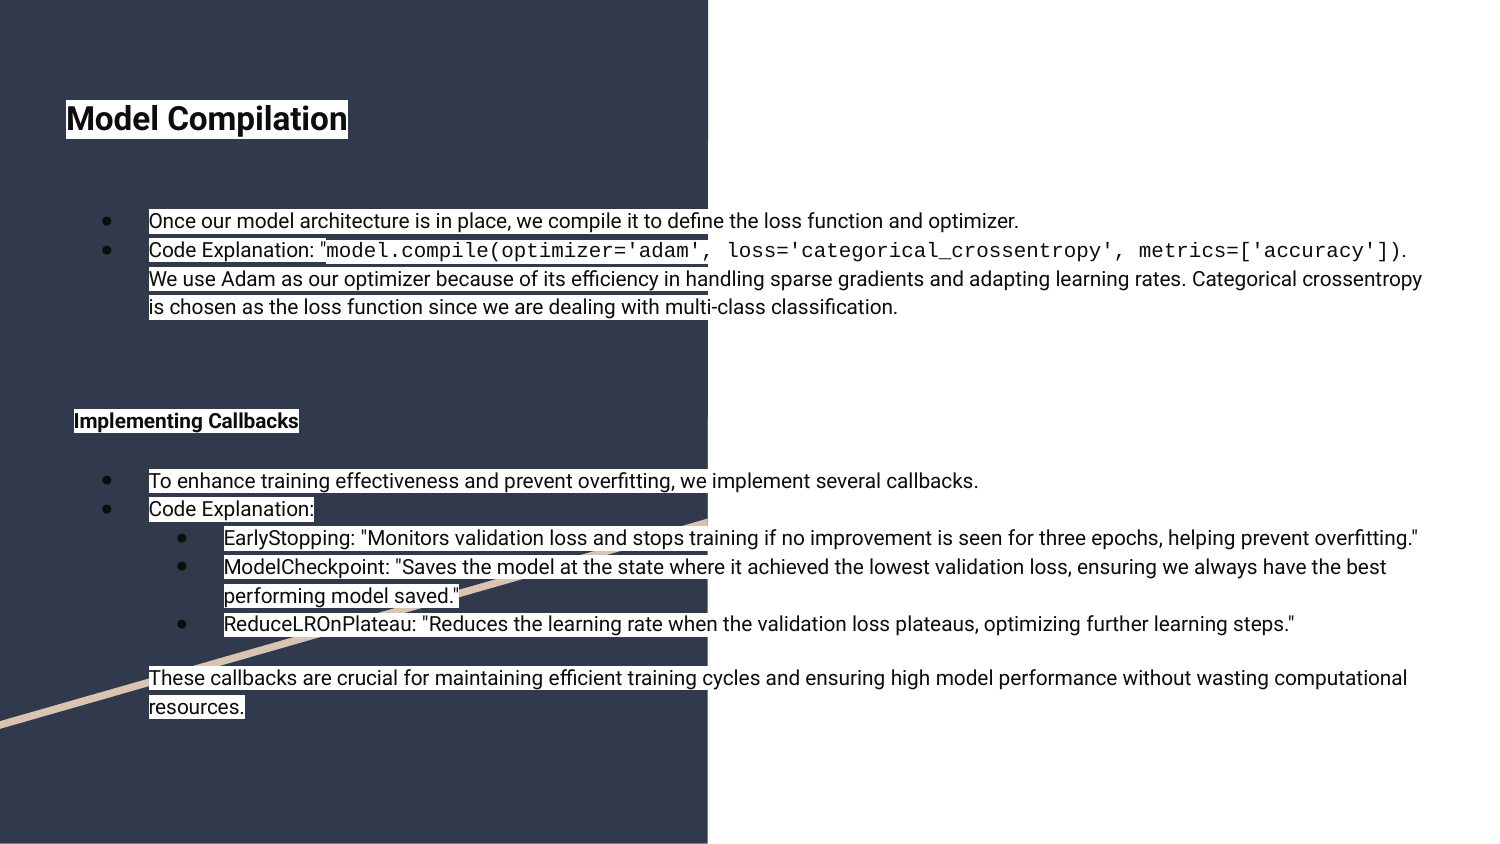

# Model Compilation
Once our model architecture is in place, we compile it to define the loss function and optimizer.
Code Explanation: "model.compile(optimizer='adam', loss='categorical_crossentropy', metrics=['accuracy']). We use Adam as our optimizer because of its efficiency in handling sparse gradients and adapting learning rates. Categorical crossentropy is chosen as the loss function since we are dealing with multi-class classification.

Implementing Callbacks
To enhance training effectiveness and prevent overfitting, we implement several callbacks.
Code Explanation:
EarlyStopping: "Monitors validation loss and stops training if no improvement is seen for three epochs, helping prevent overfitting."
ModelCheckpoint: "Saves the model at the state where it achieved the lowest validation loss, ensuring we always have the best performing model saved."
ReduceLROnPlateau: "Reduces the learning rate when the validation loss plateaus, optimizing further learning steps."
These callbacks are crucial for maintaining efficient training cycles and ensuring high model performance without wasting computational resources.